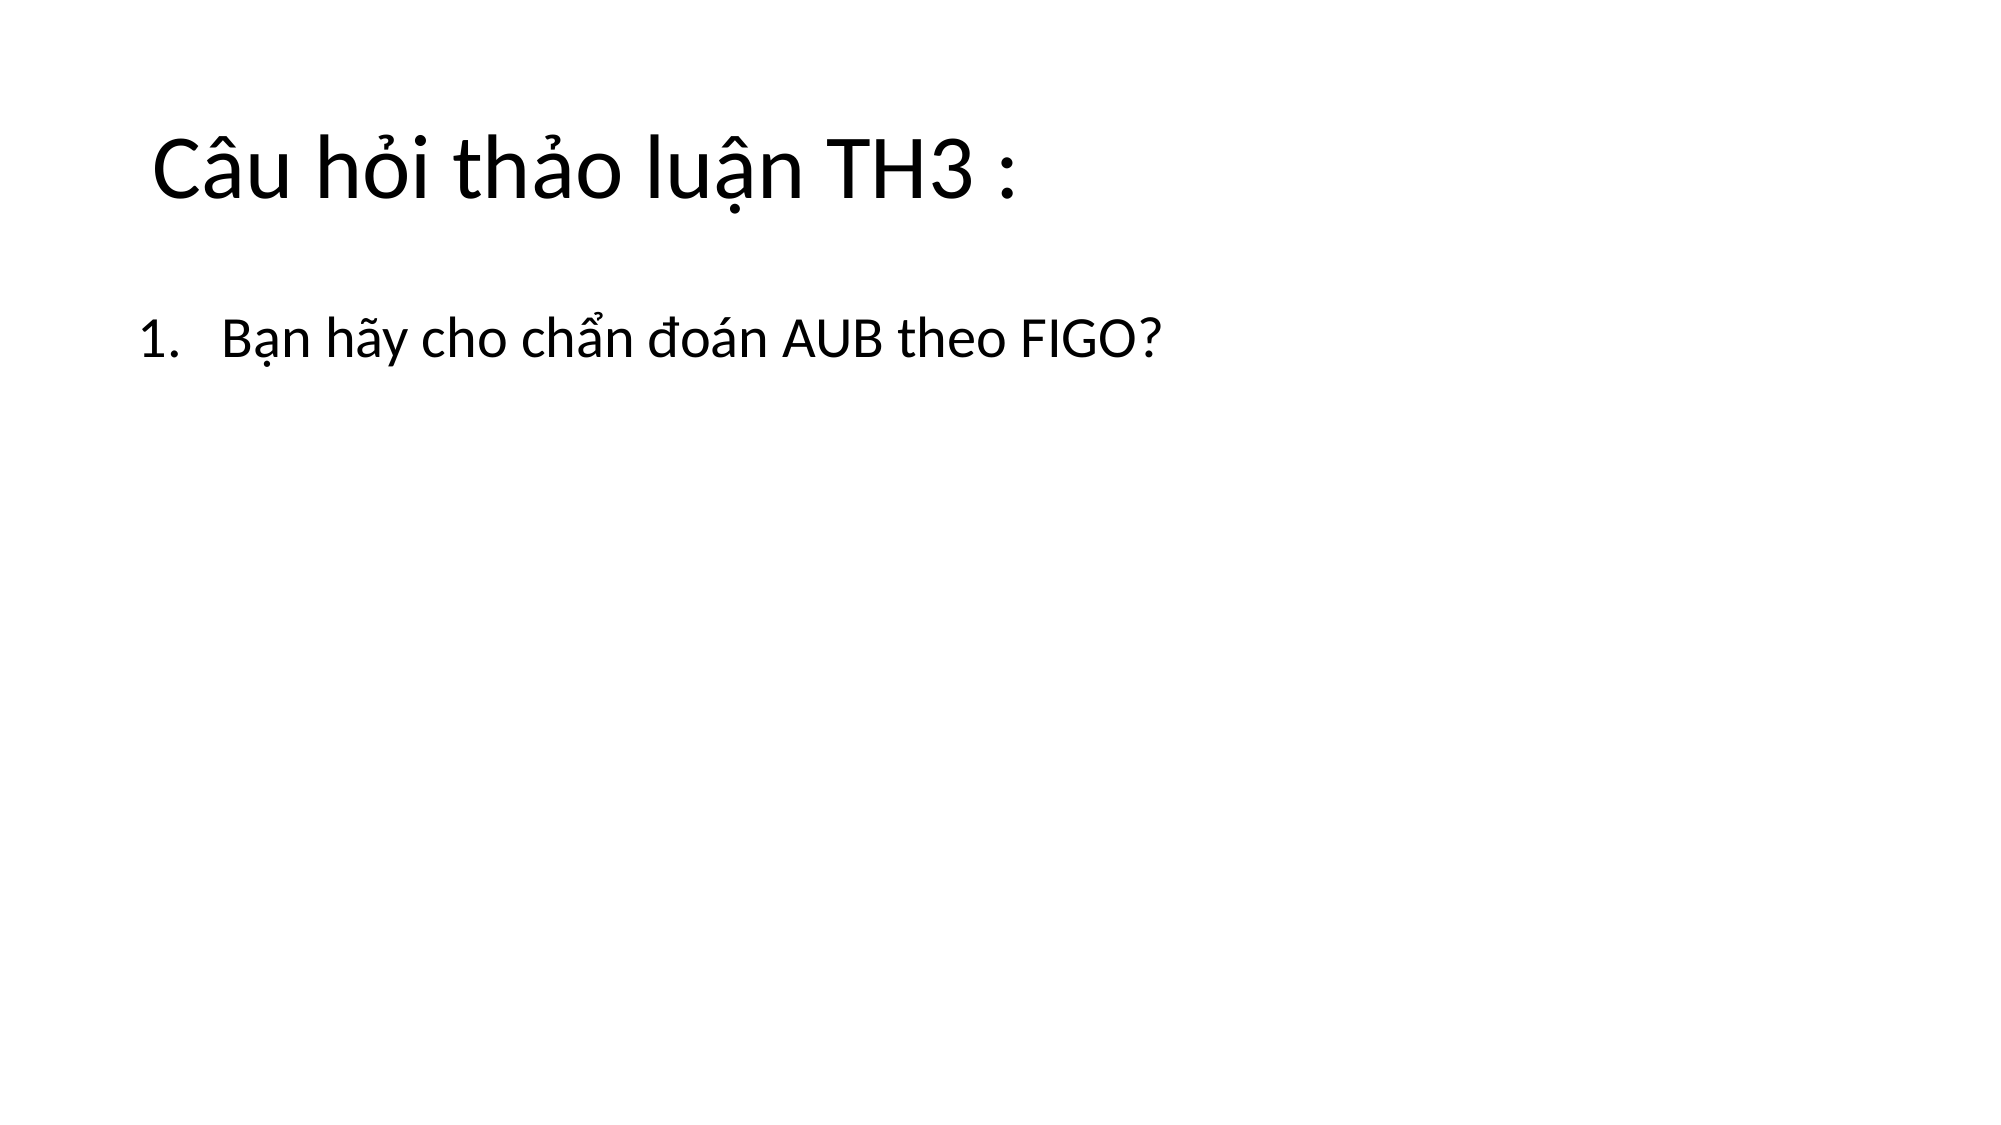

# Câu hỏi thảo luận TH3 :
Bạn hãy cho chẩn đoán AUB theo FIGO?